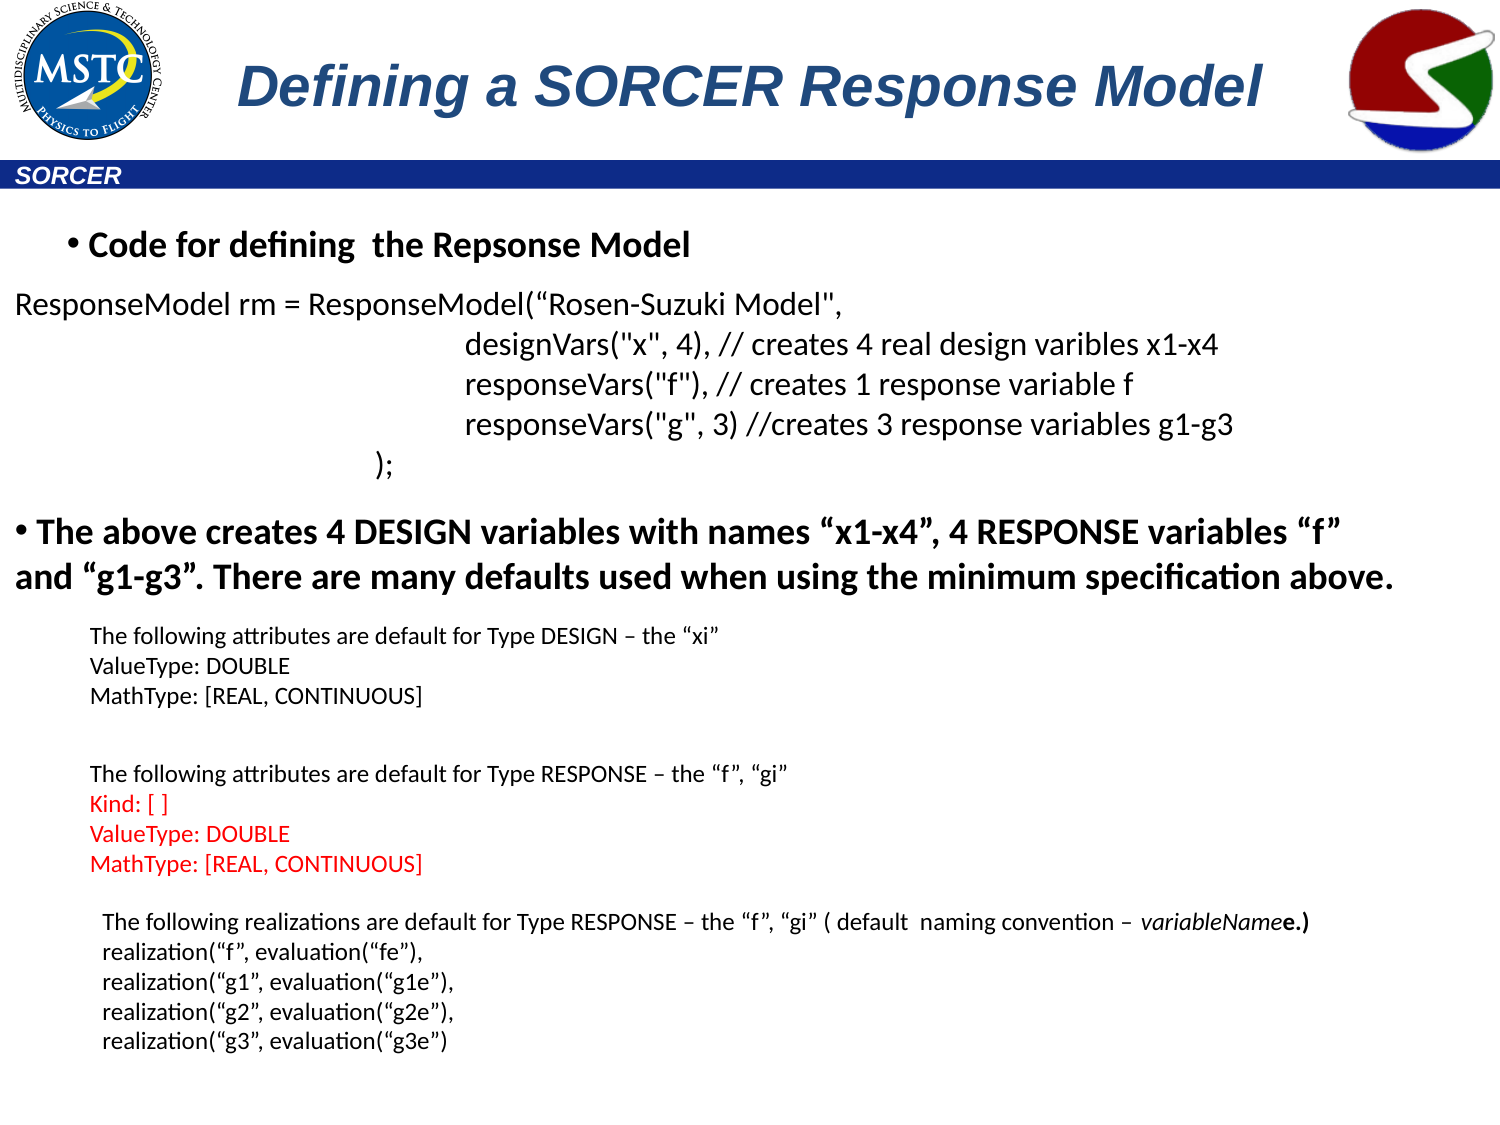

# Defining a SORCER Response Model
 Code for defining  the Repsonse Model
ResponseModel rm = ResponseModel(“Rosen-Suzuki Model",
			designVars("x", 4), // creates 4 real design varibles x1-x4
			responseVars("f"), // creates 1 response variable f
			responseVars("g", 3) //creates 3 response variables g1-g3
		        );
 The above creates 4 DESIGN variables with names “x1-x4”, 4 RESPONSE variables “f” and “g1-g3”. There are many defaults used when using the minimum specification above.
The following attributes are default for Type DESIGN – the “xi”
ValueType: DOUBLE
MathType: [REAL, CONTINUOUS]

The following attributes are default for Type RESPONSE – the “f”, “gi”
Kind: [ ]
ValueType: DOUBLE
MathType: [REAL, CONTINUOUS]

The following realizations are default for Type RESPONSE – the “f”, “gi” ( default  naming convention – variableNamee.)
realization(“f”, evaluation(“fe”),
realization(“g1”, evaluation(“g1e”),
realization(“g2”, evaluation(“g2e”),
realization(“g3”, evaluation(“g3e”)